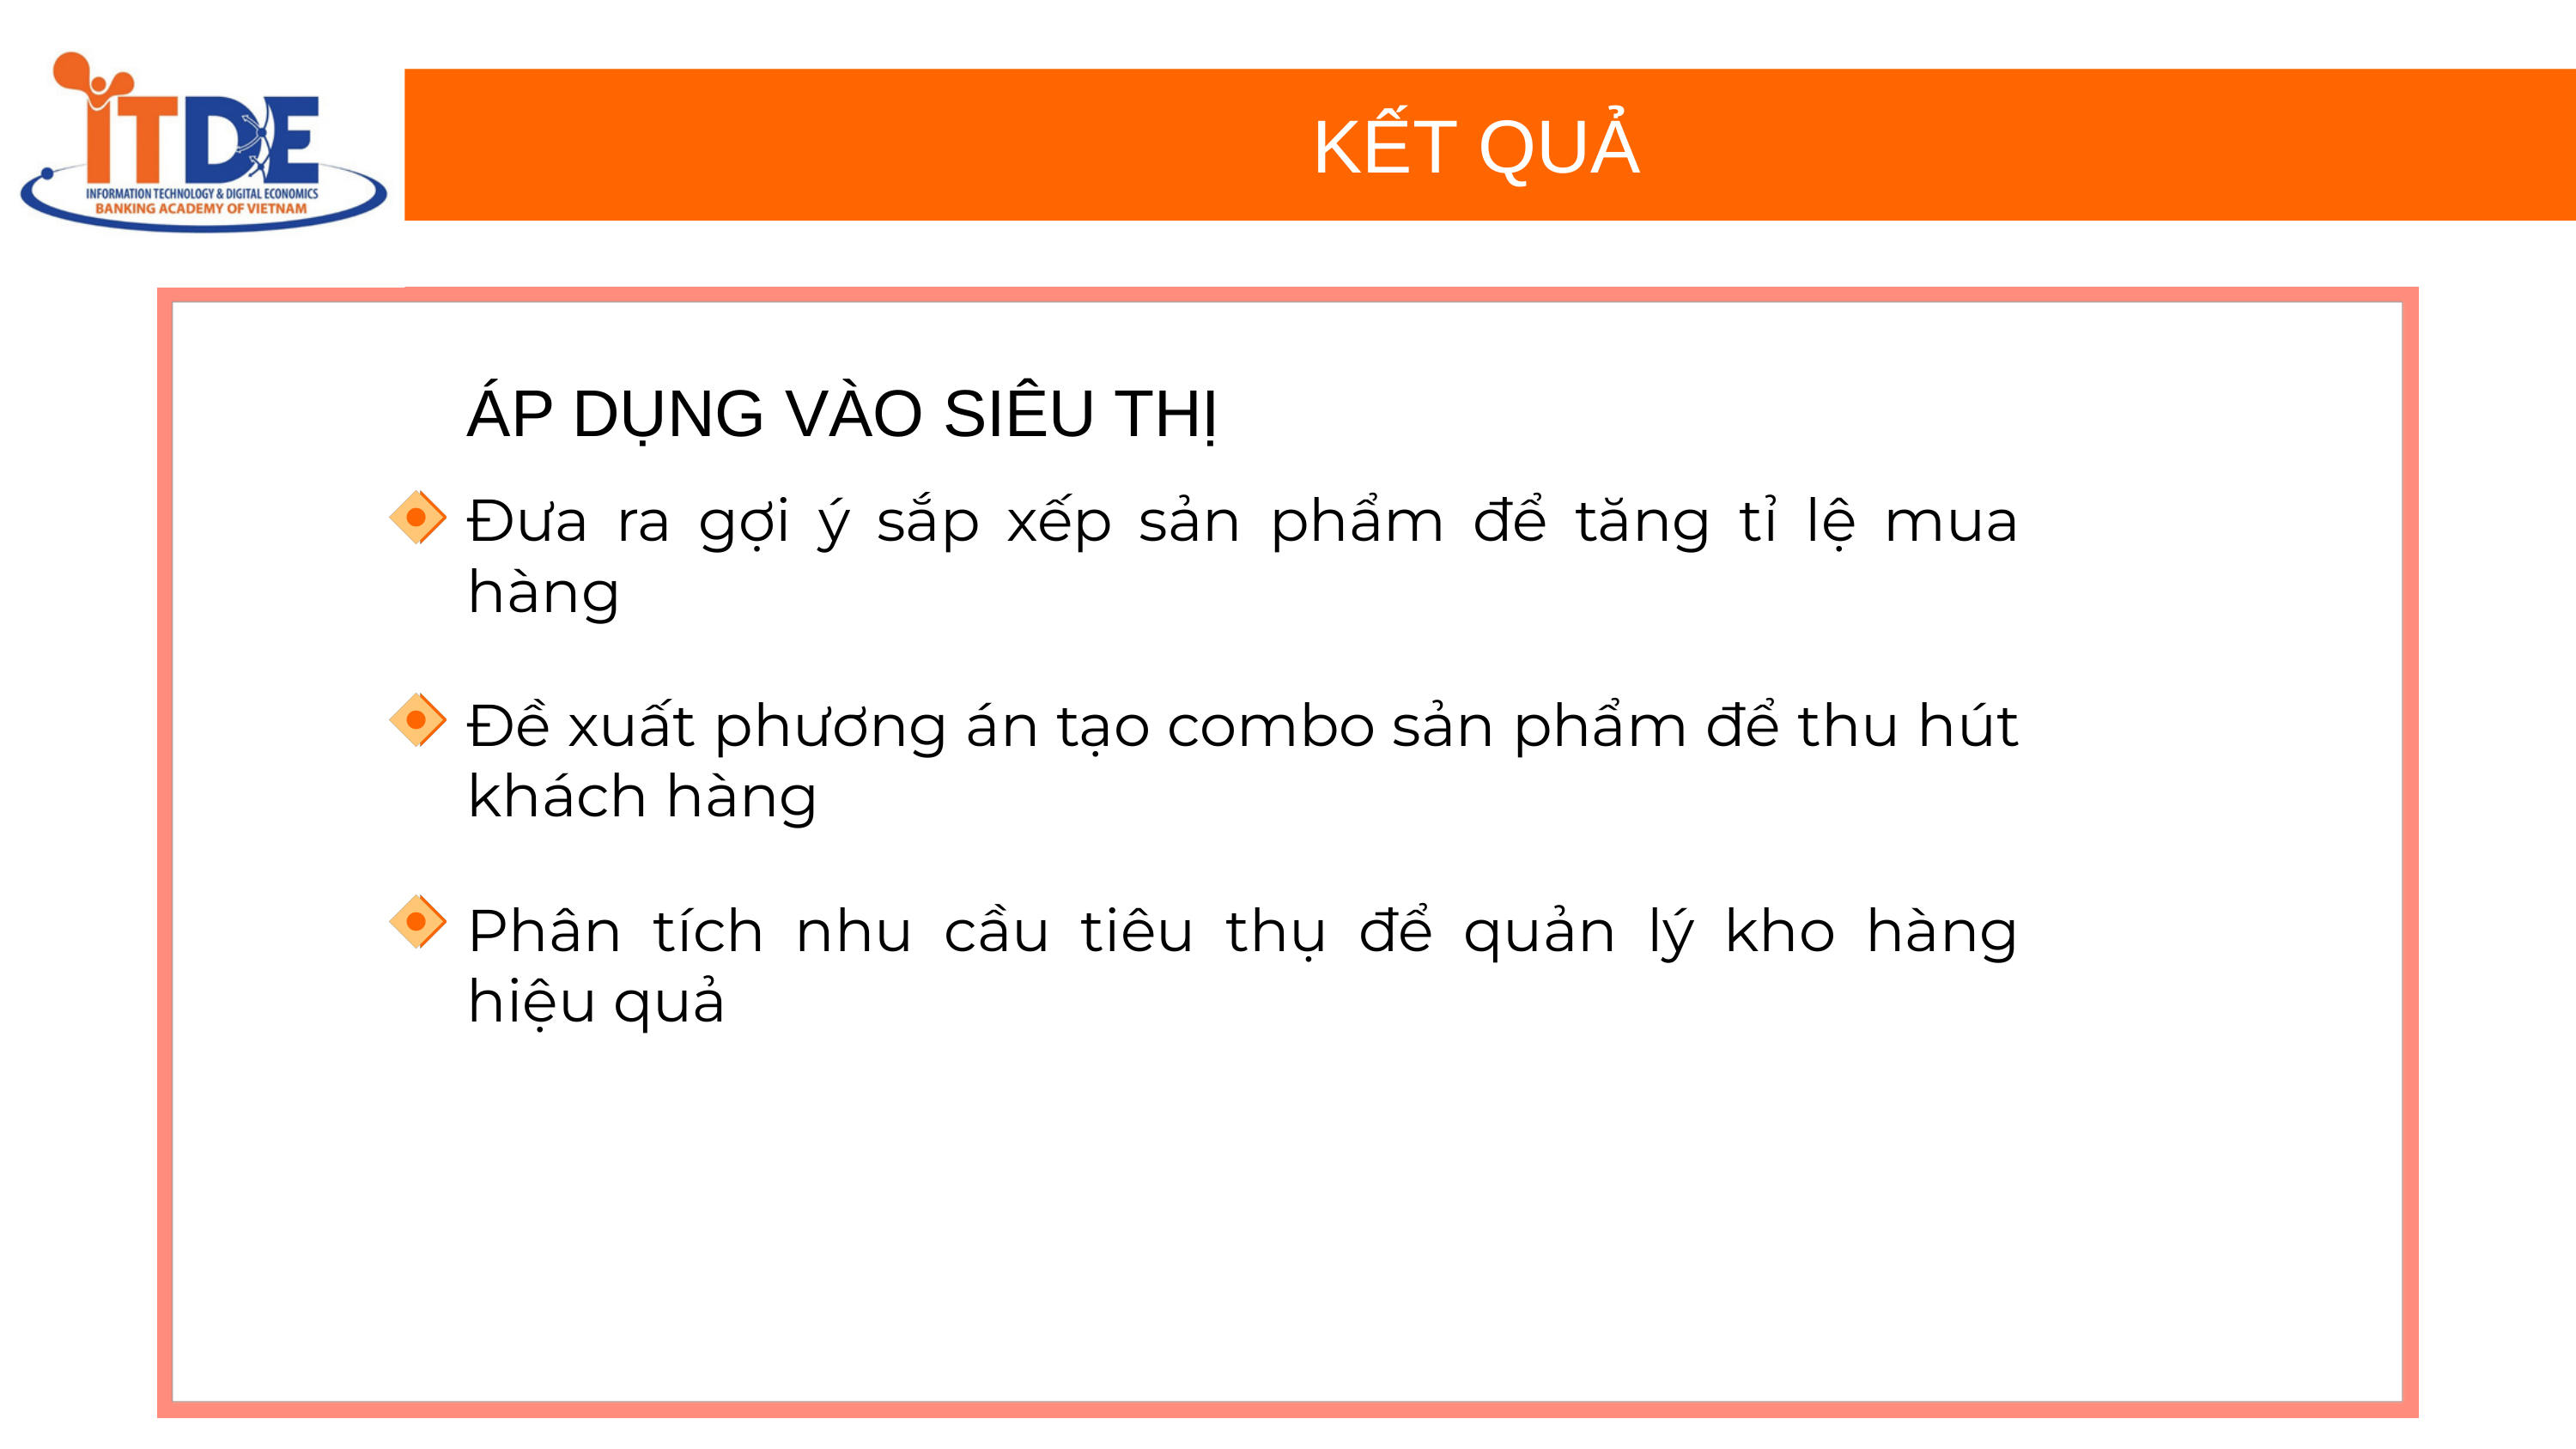

KẾT QUẢ

ÁP DỤNG VÀO SIÊU THỊ
Đưa ra gợi ý sắp xếp sản phẩm để tăng tỉ lệ mua hàng

Đề xuất phương án tạo combo sản phẩm để thu hút khách hàng

Phân tích nhu cầu tiêu thụ để quản lý kho hàng hiệu quả